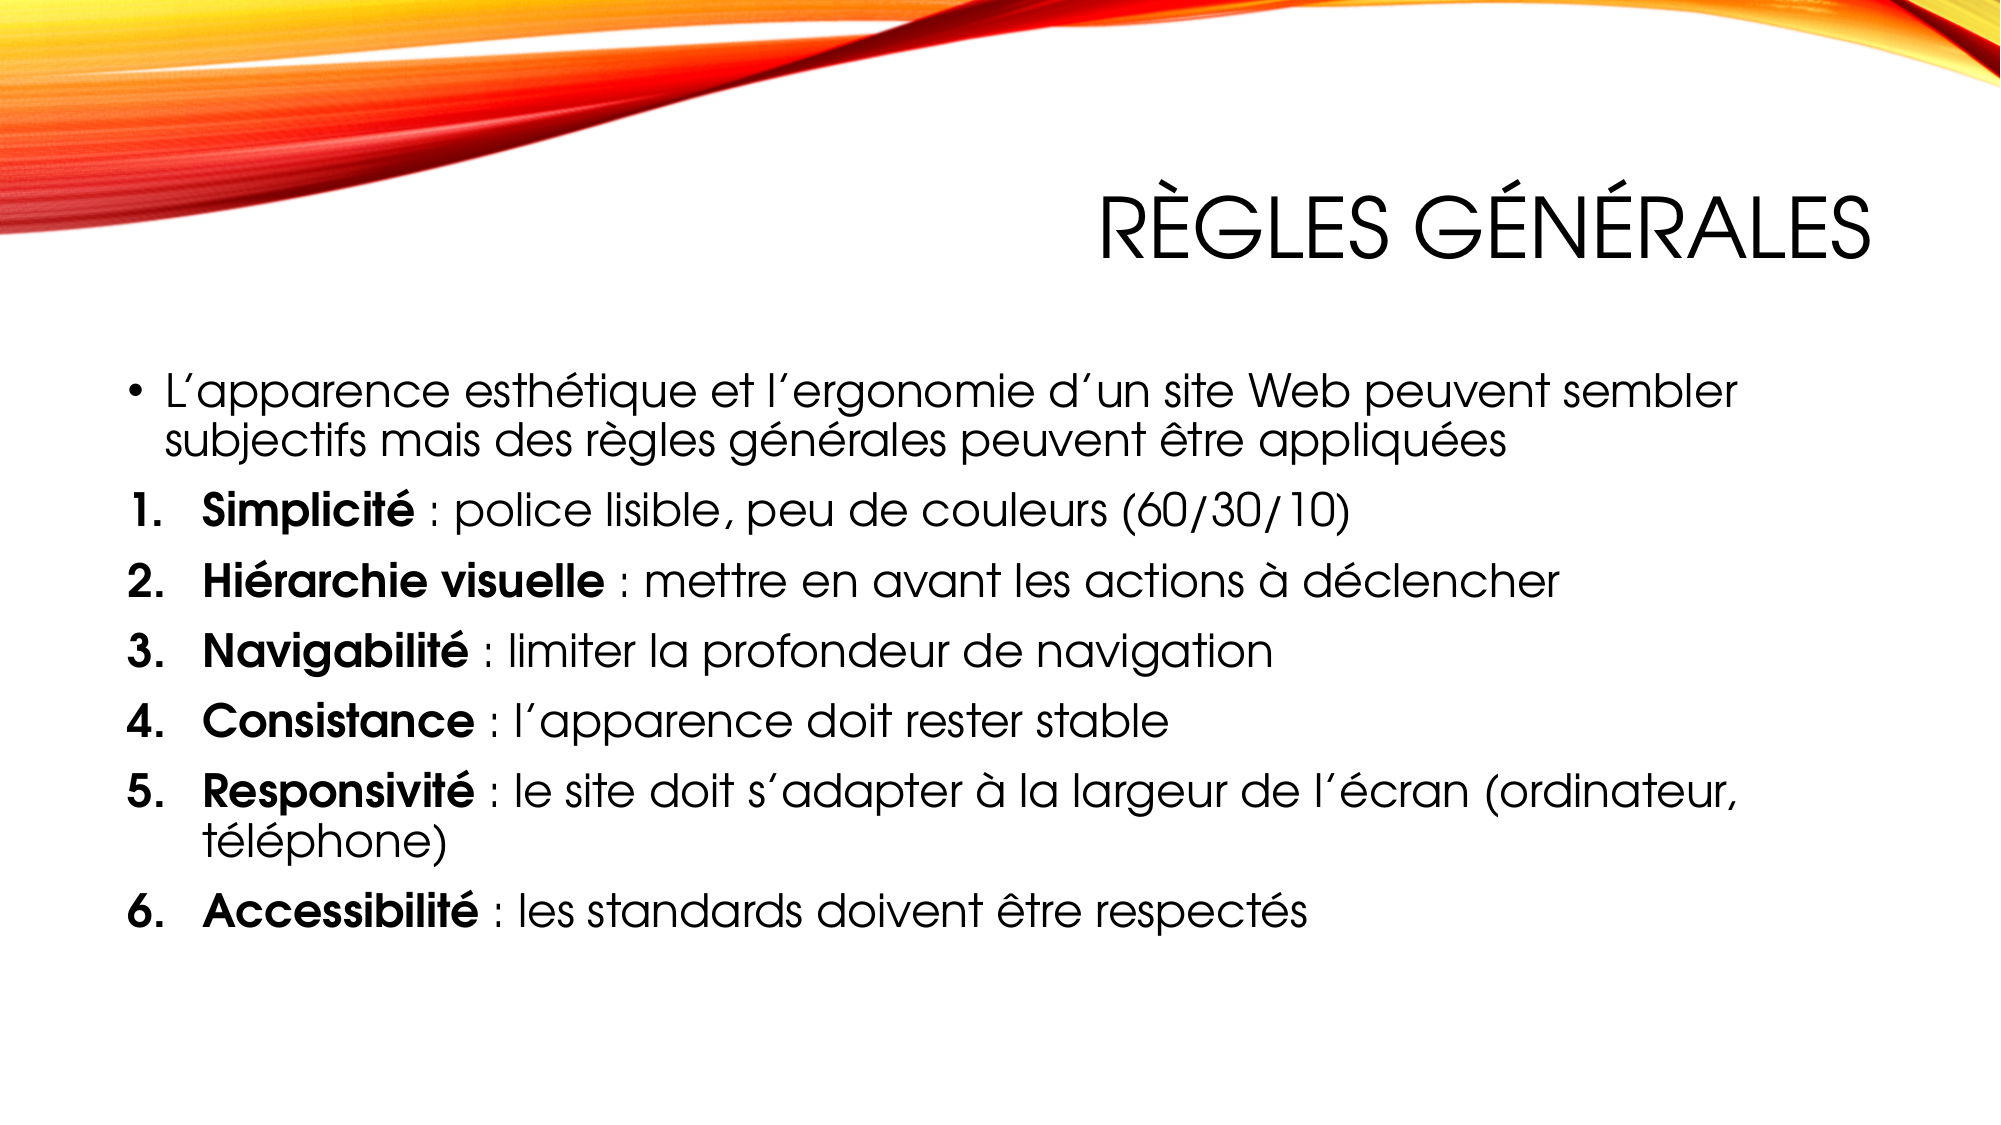

# Règles générales
L’apparence esthétique et l’ergonomie d’un site Web peuvent sembler subjectifs mais des règles générales peuvent être appliquées
Simplicité : police lisible, peu de couleurs (60/30/10)
Hiérarchie visuelle : mettre en avant les actions à déclencher
Navigabilité : limiter la profondeur de navigation
Consistance : l’apparence doit rester stable
Responsivité : le site doit s’adapter à la largeur de l’écran (ordinateur, téléphone)
Accessibilité : les standards doivent être respectés